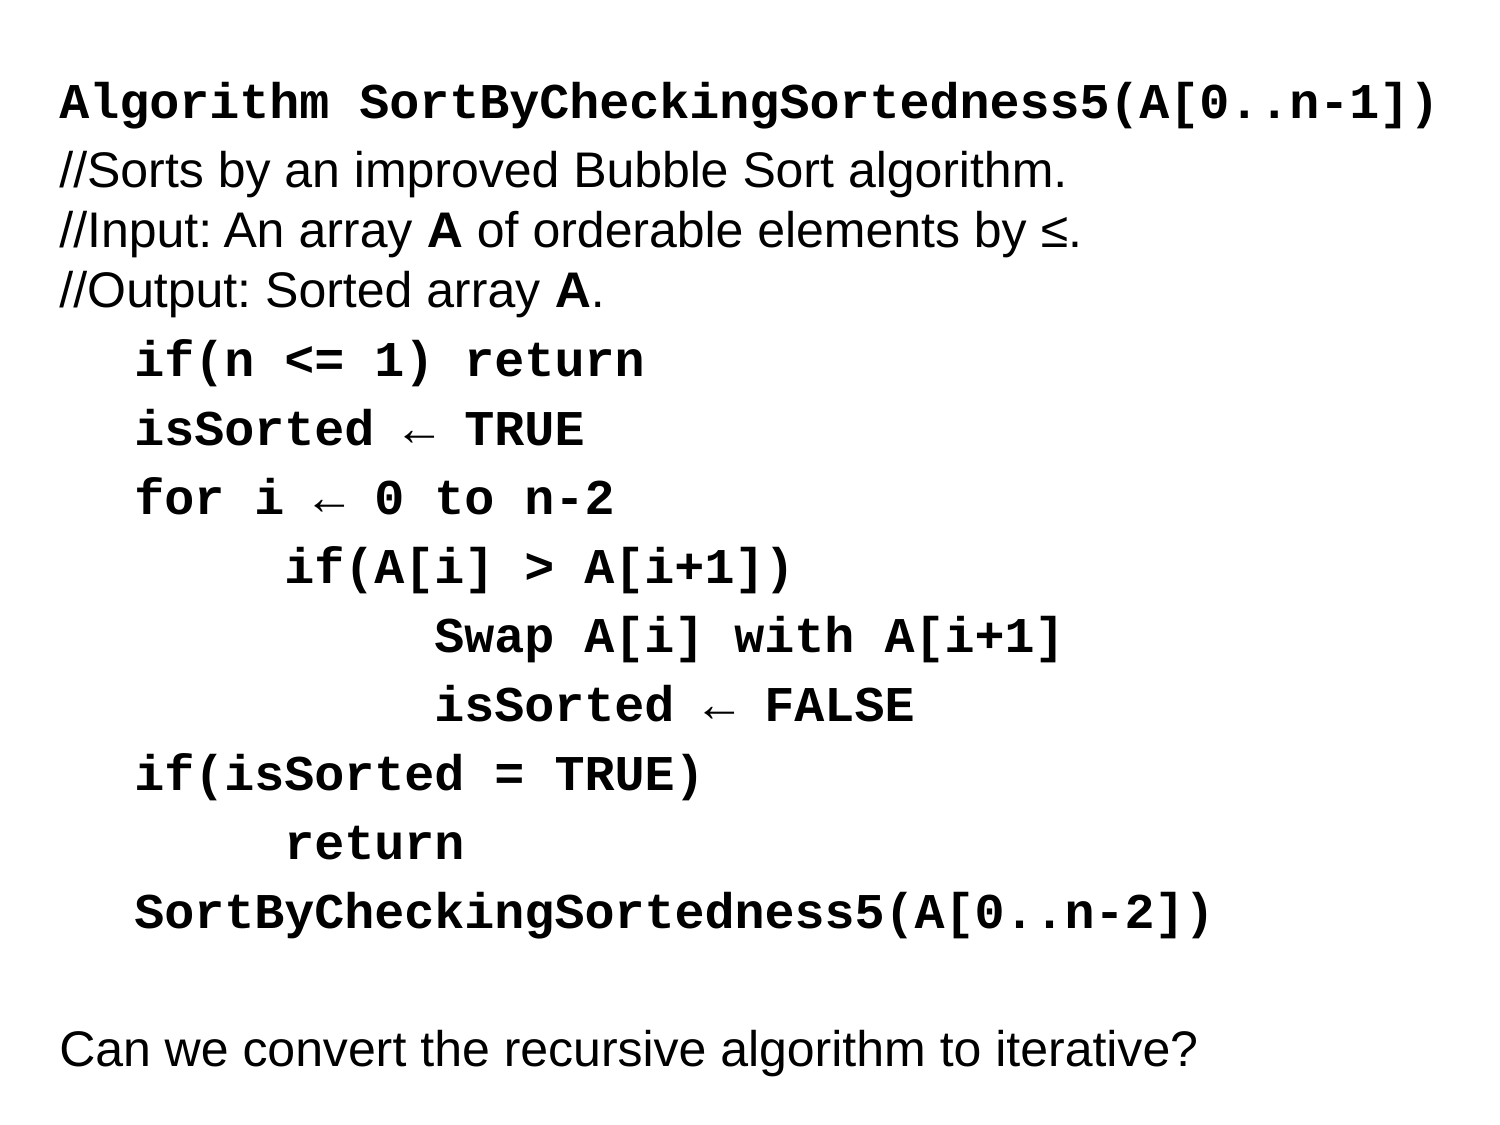

Algorithm SortByCheckingSortedness5(A[0..n-1])
//Sorts by an improved Bubble Sort algorithm.
//Input: An array A of orderable elements by ≤.
//Output: Sorted array A.
if(n <= 1) return
isSorted ← TRUE
for i ← 0 to n-2
	if(A[i] > A[i+1])
		Swap A[i] with A[i+1]
		isSorted ← FALSE
if(isSorted = TRUE)
	return
SortByCheckingSortedness5(A[0..n-2])

Can we convert the recursive algorithm to iterative?